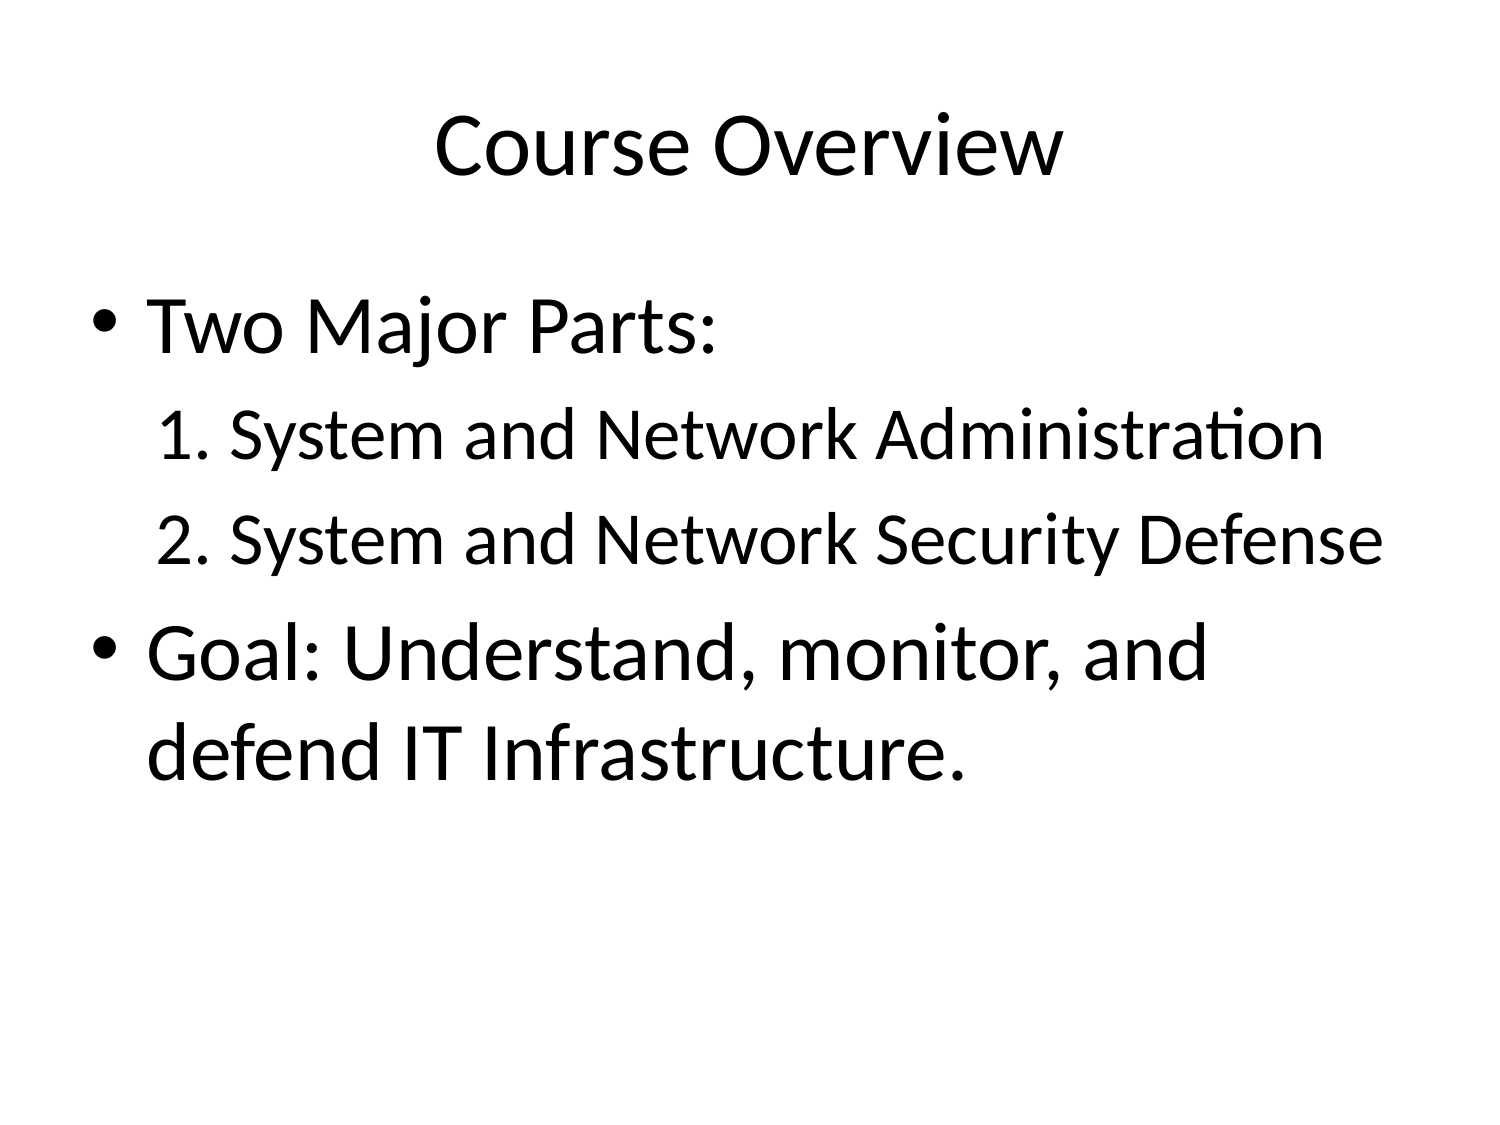

# Course Overview
Two Major Parts:
1. System and Network Administration
2. System and Network Security Defense
Goal: Understand, monitor, and defend IT Infrastructure.